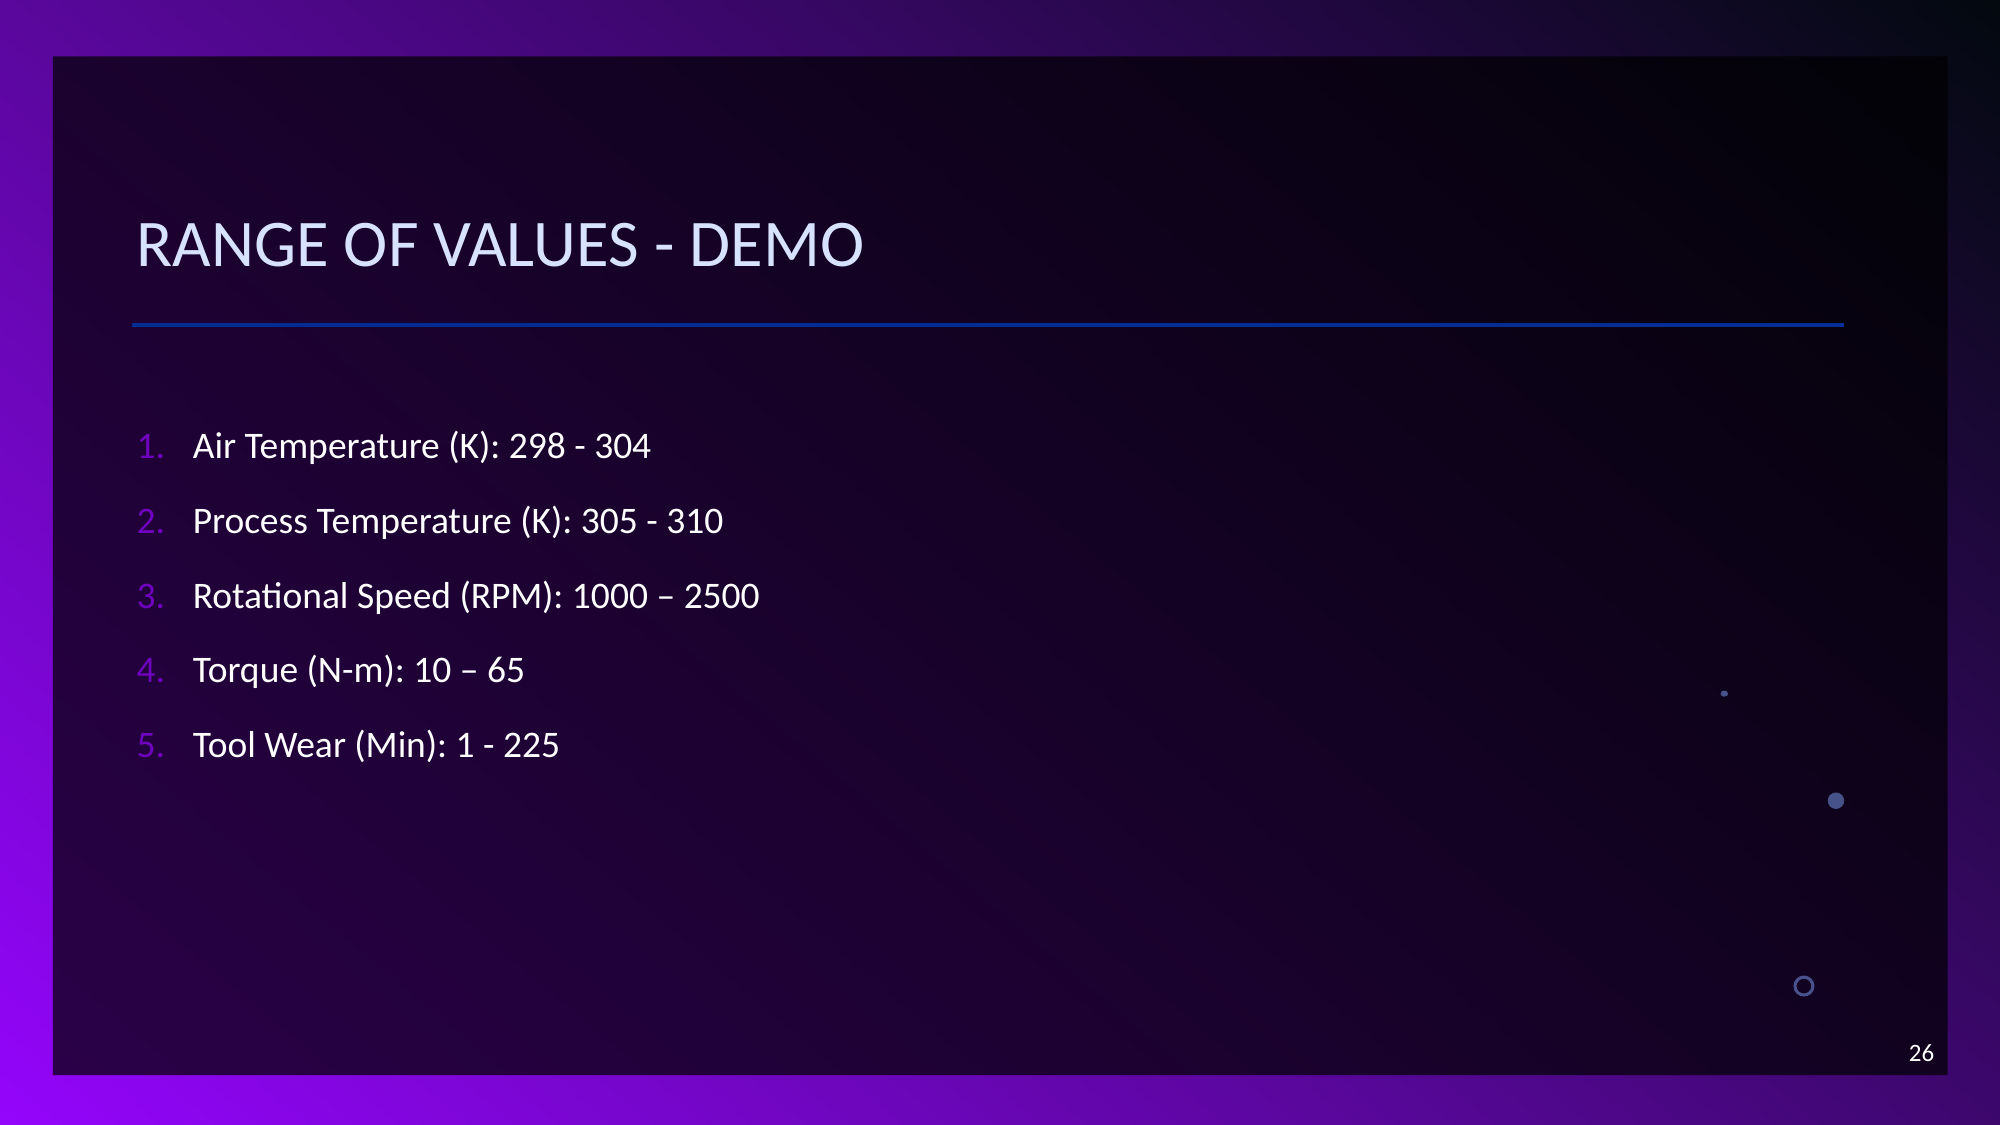

# Range of values - Demo
Air Temperature (K): 298 - 304
Process Temperature (K): 305 - 310
Rotational Speed (RPM): 1000 – 2500
Torque (N-m): 10 – 65
Tool Wear (Min): 1 - 225

26